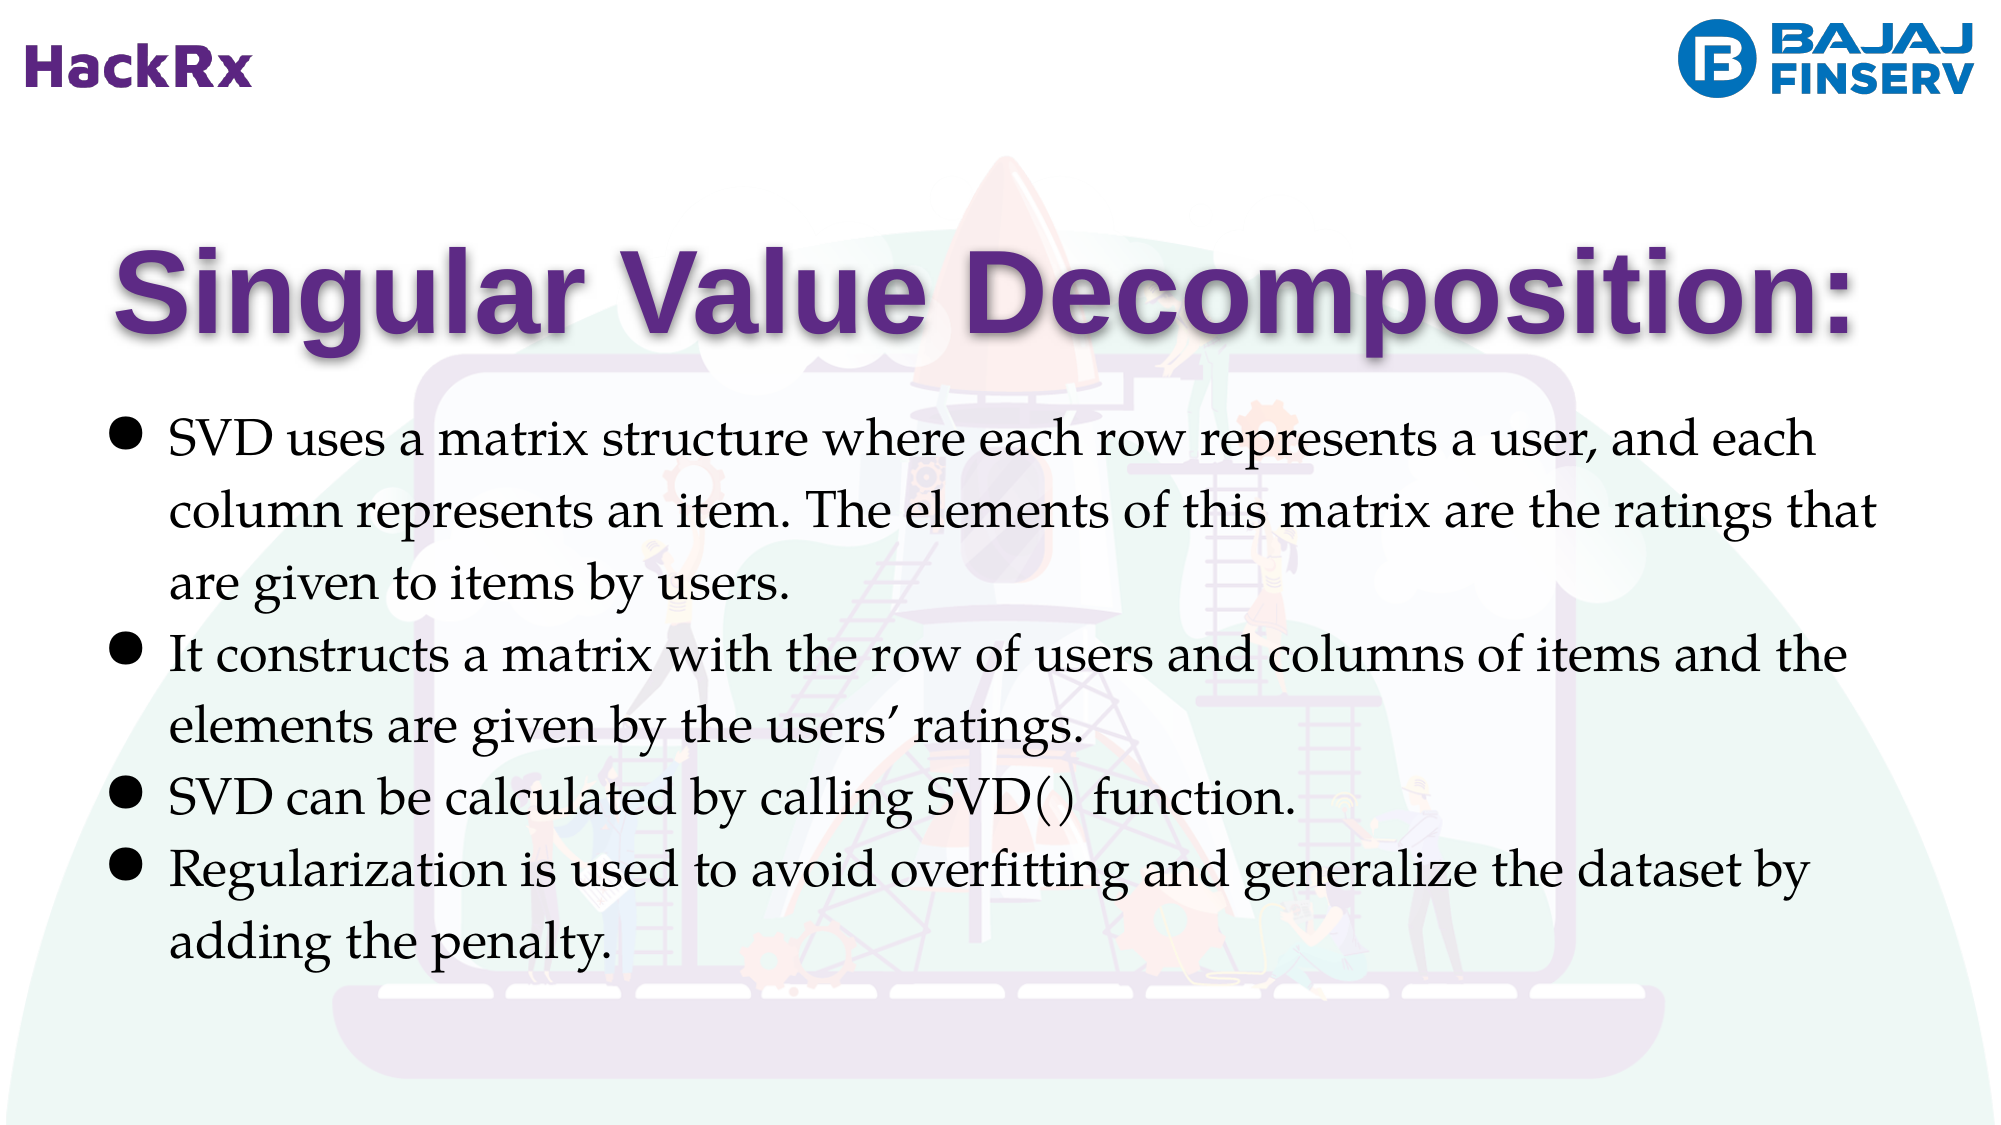

# Singular Value Decomposition:
SVD uses a matrix structure where each row represents a user, and each column represents an item. The elements of this matrix are the ratings that are given to items by users.
It constructs a matrix with the row of users and columns of items and the elements are given by the users’ ratings.
SVD can be calculated by calling SVD() function.
Regularization is used to avoid overfitting and generalize the dataset by adding the penalty.